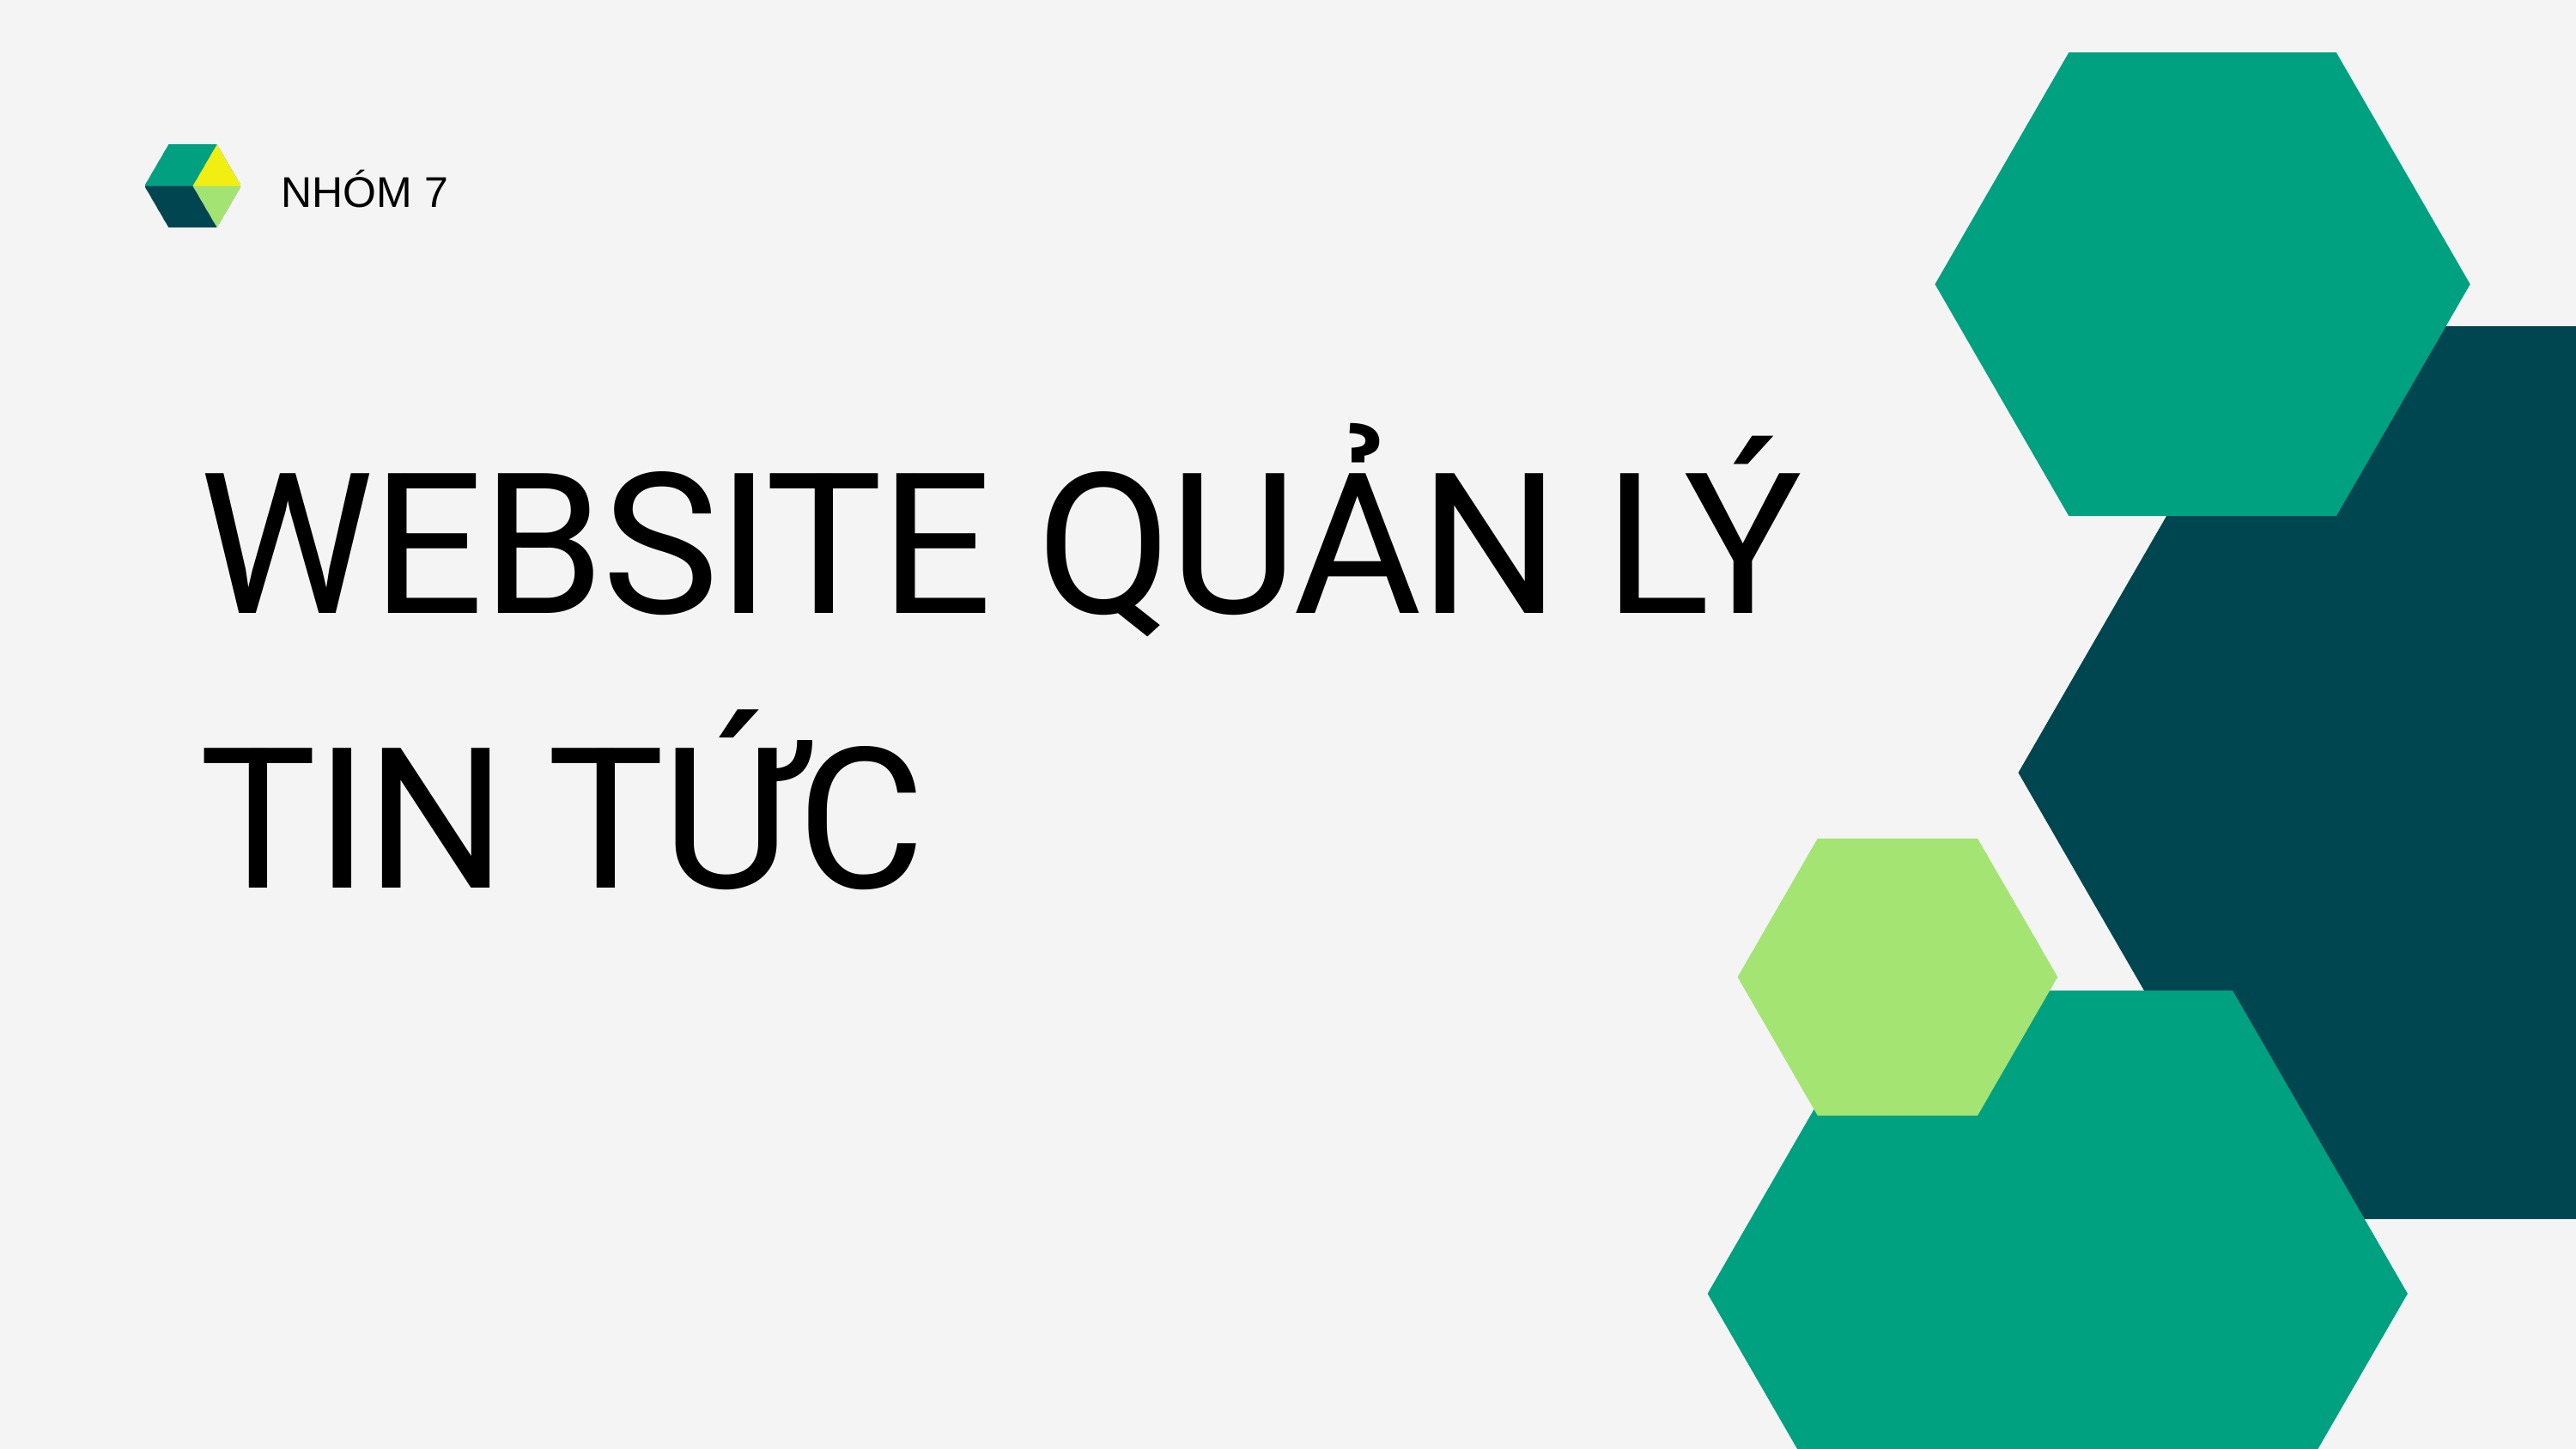

NHÓM 7

WEBSITE QUẢN LÝ
TIN TỨC